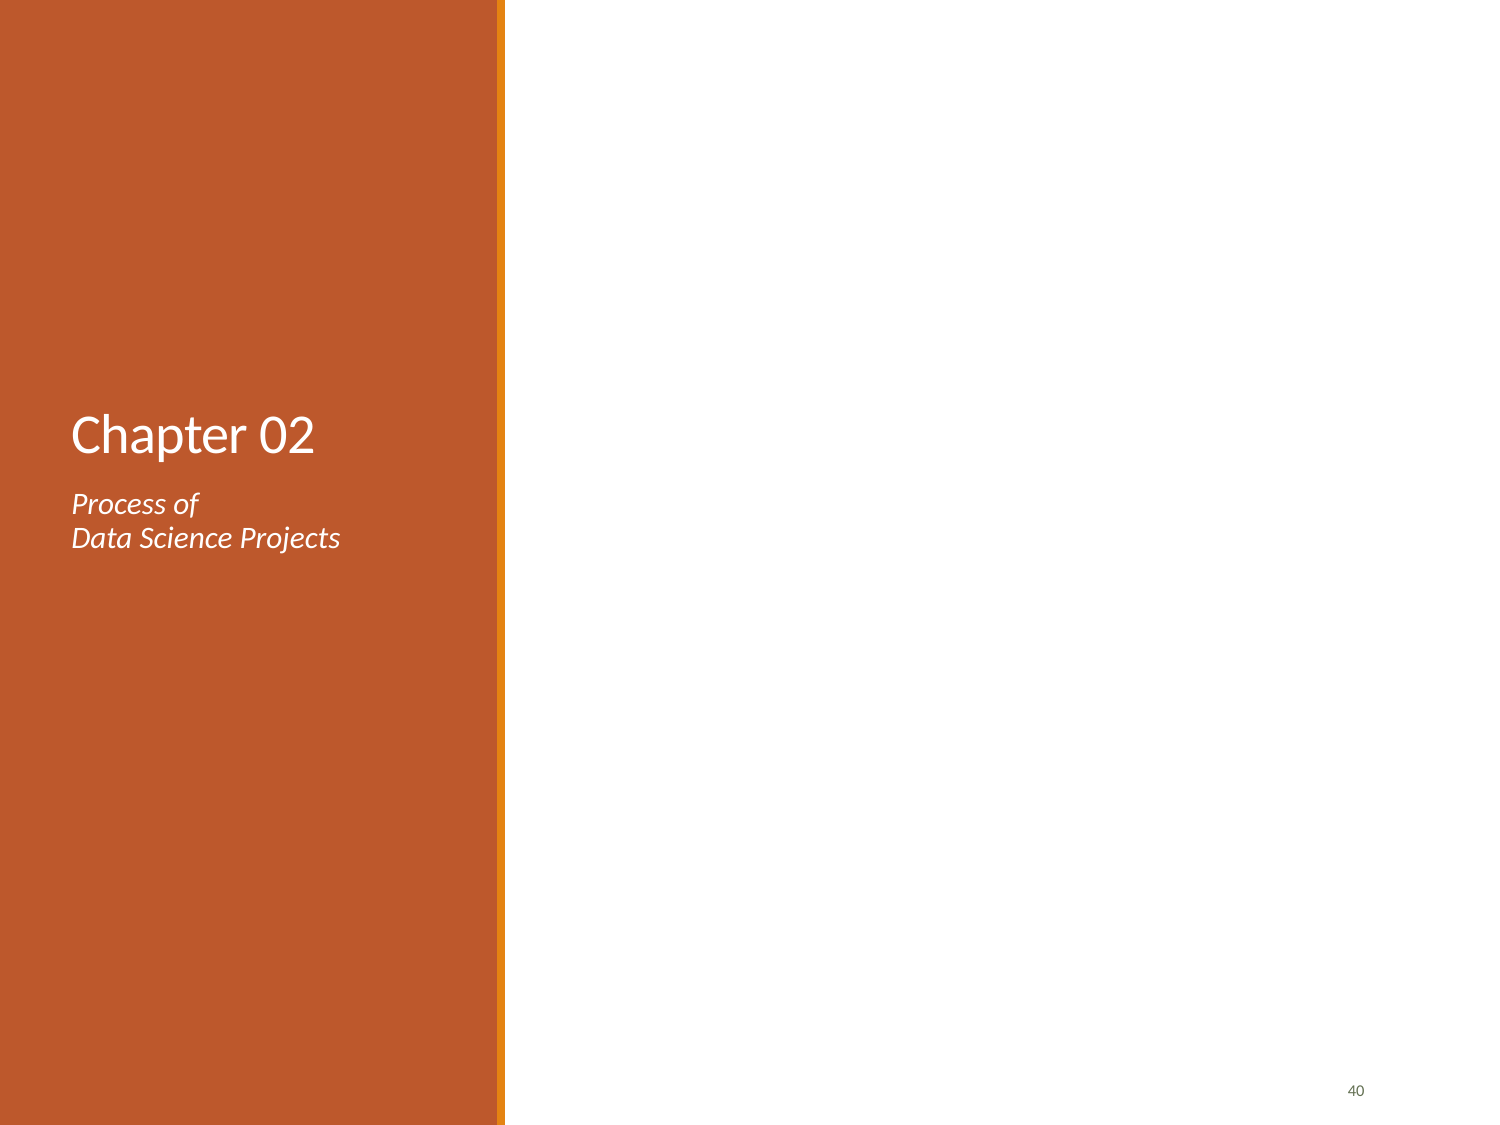

# Chapter 02

Process of
Data Science Projects
40